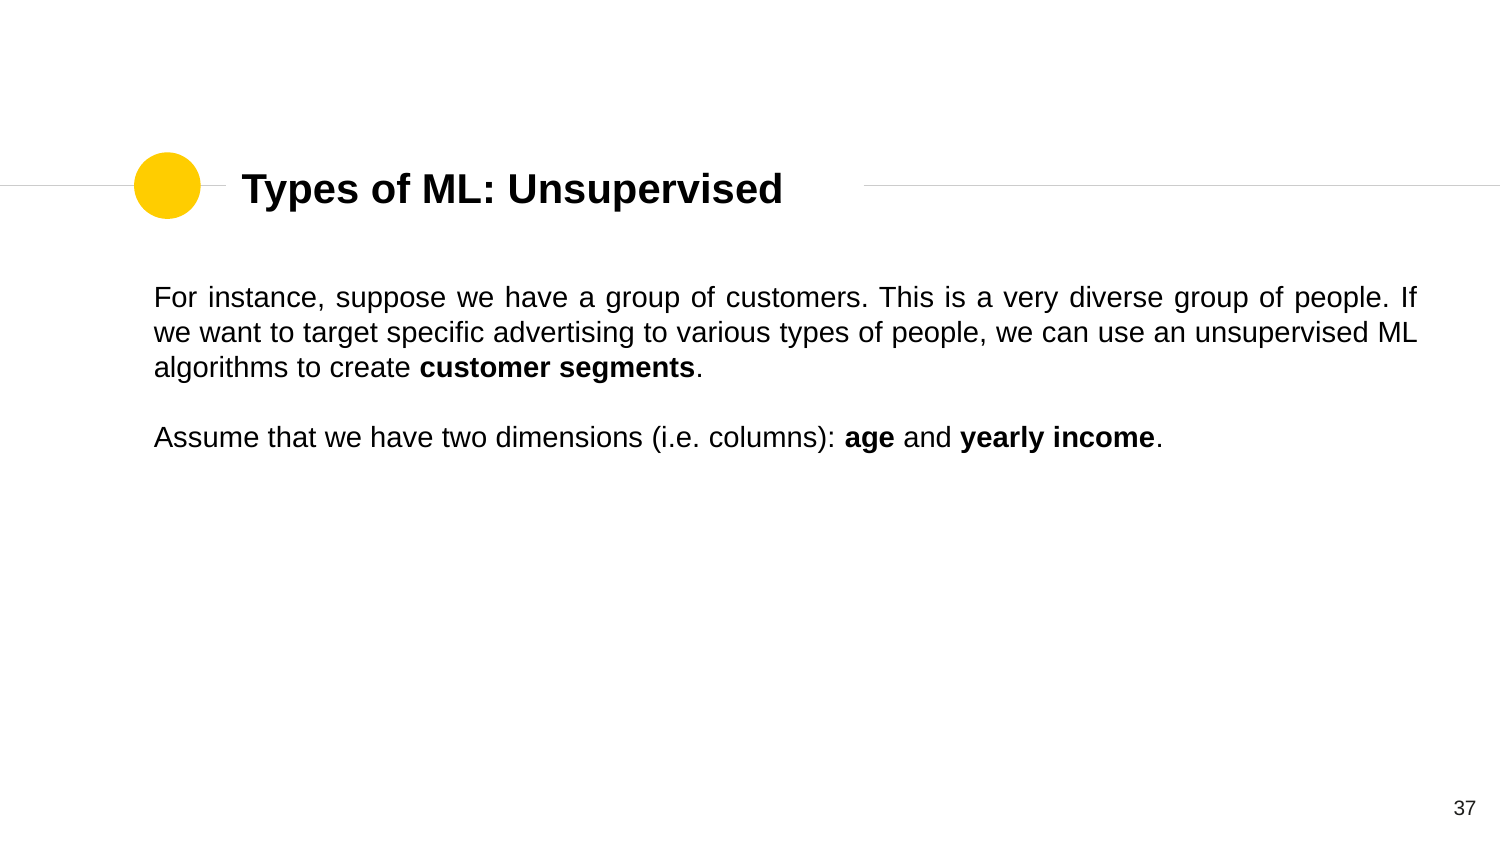

# Types of ML: Unsupervised
For instance, suppose we have a group of customers. This is a very diverse group of people. If we want to target specific advertising to various types of people, we can use an unsupervised ML algorithms to create customer segments.

Assume that we have two dimensions (i.e. columns): age and yearly income.
37